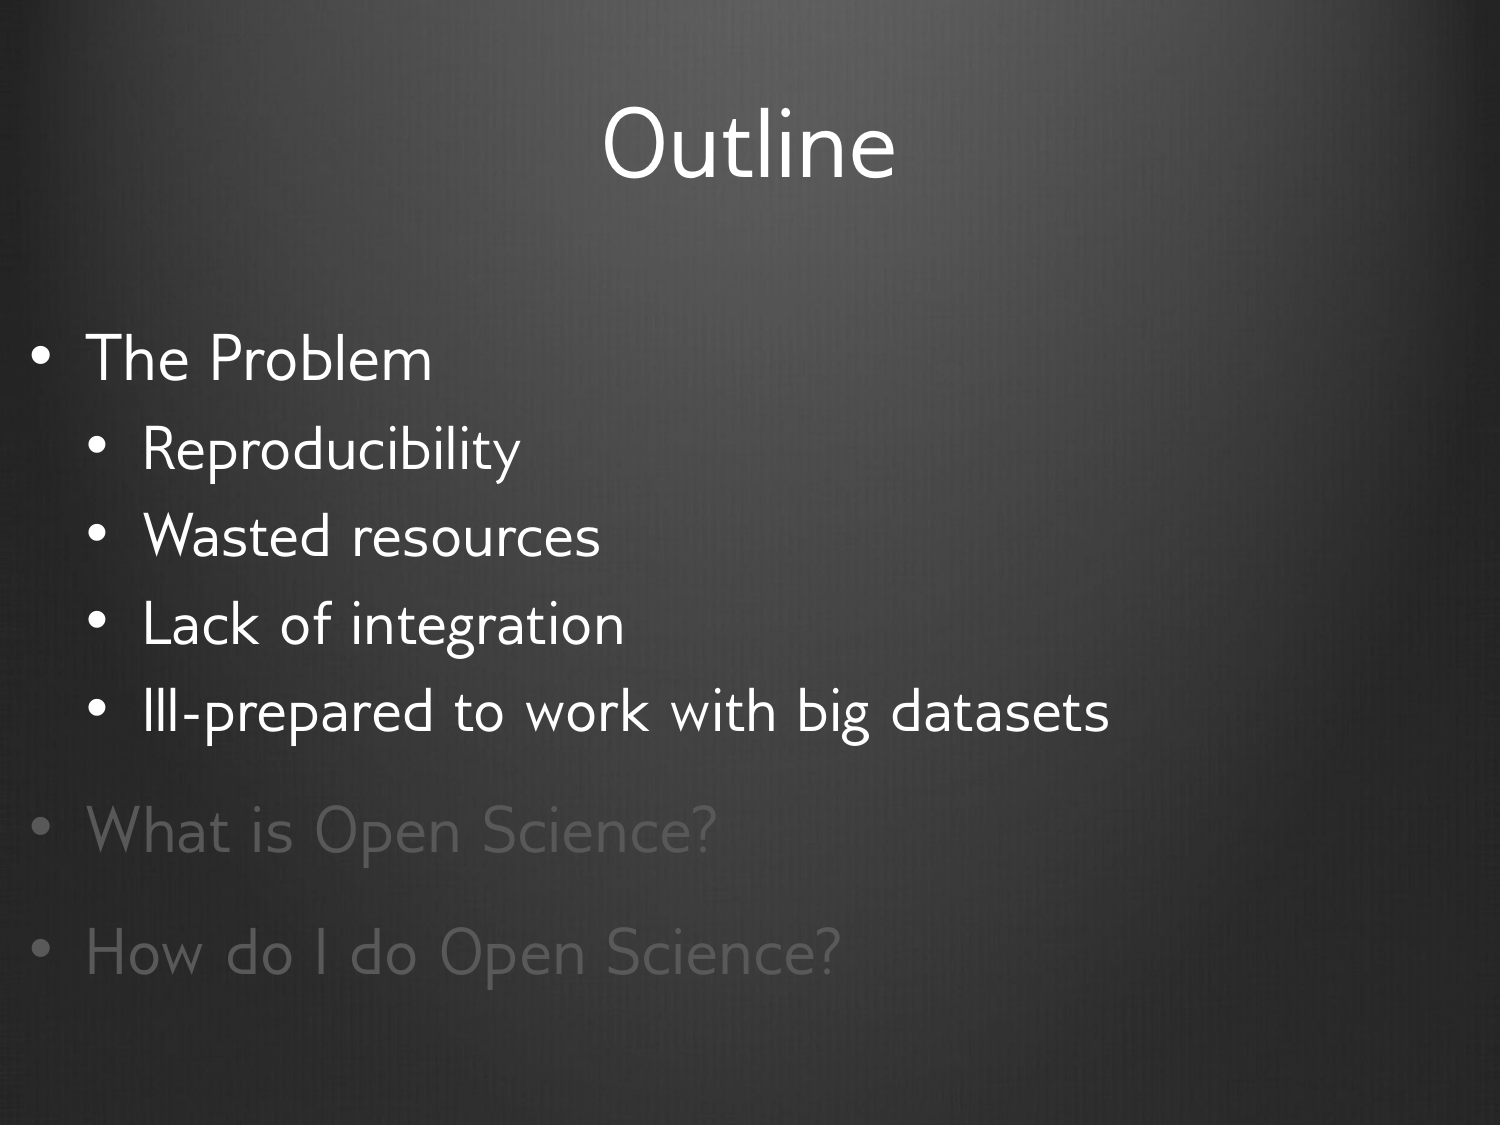

# Outline
The Problem
Reproducibility
Wasted resources
Lack of integration
Ill-prepared to work with big datasets
What is Open Science?
How do I do Open Science?